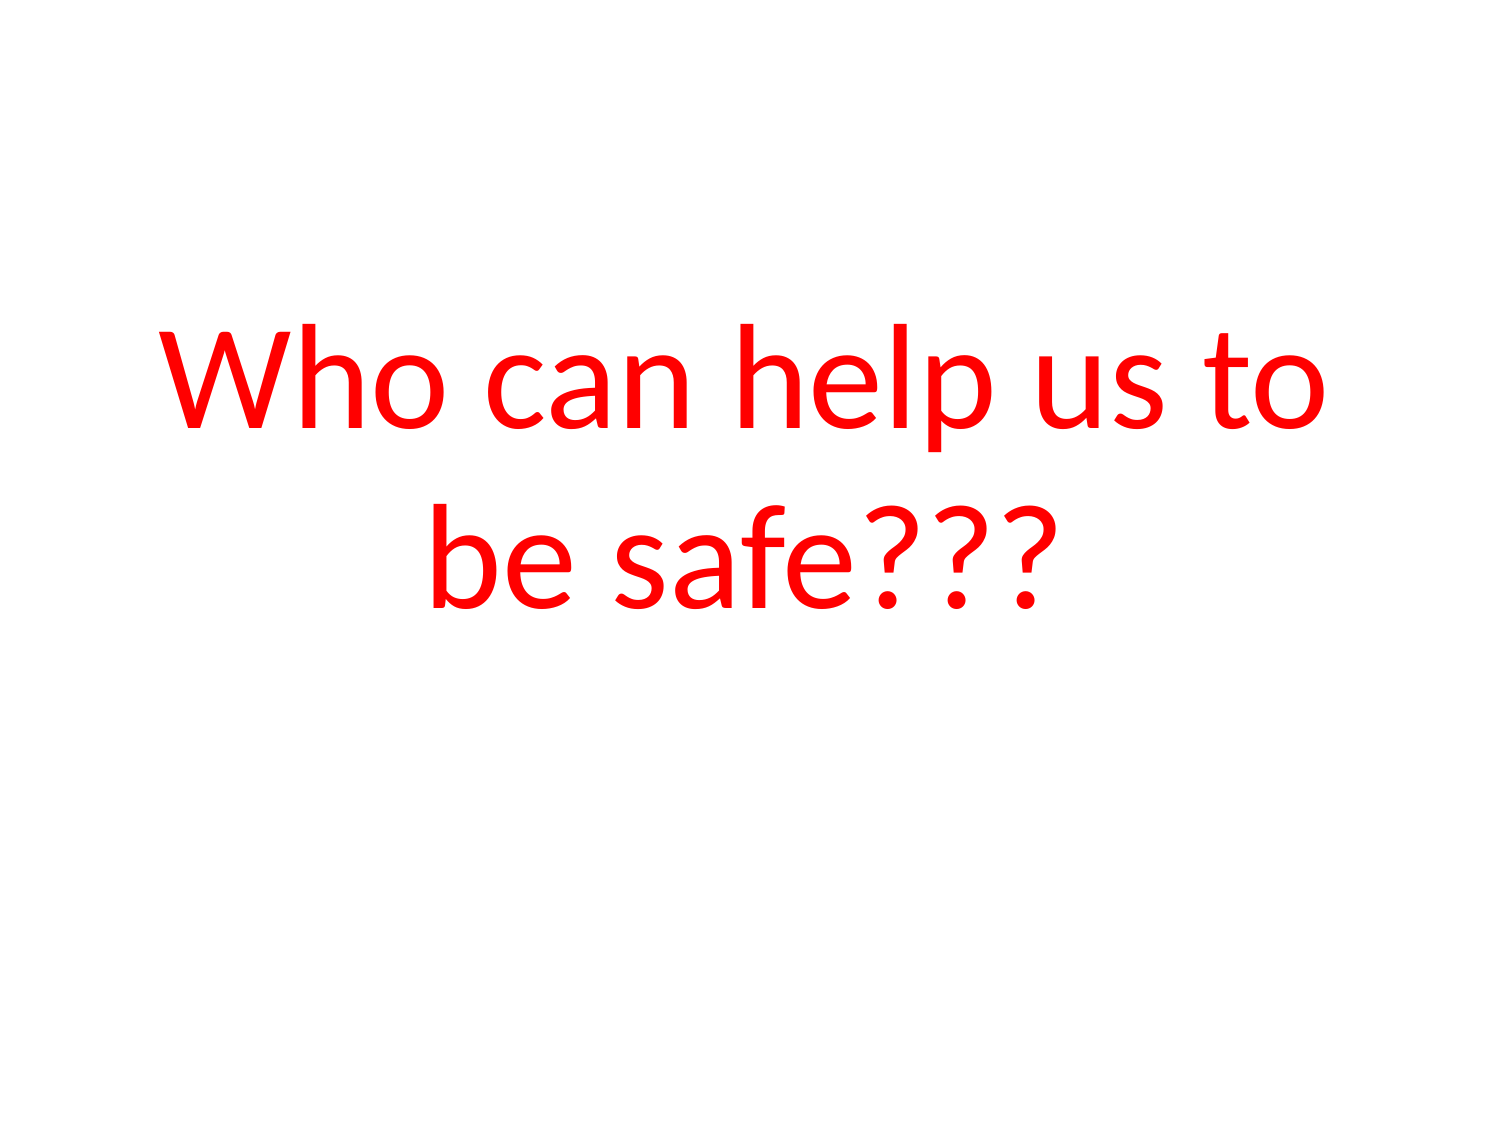

Who can help us to be safe???